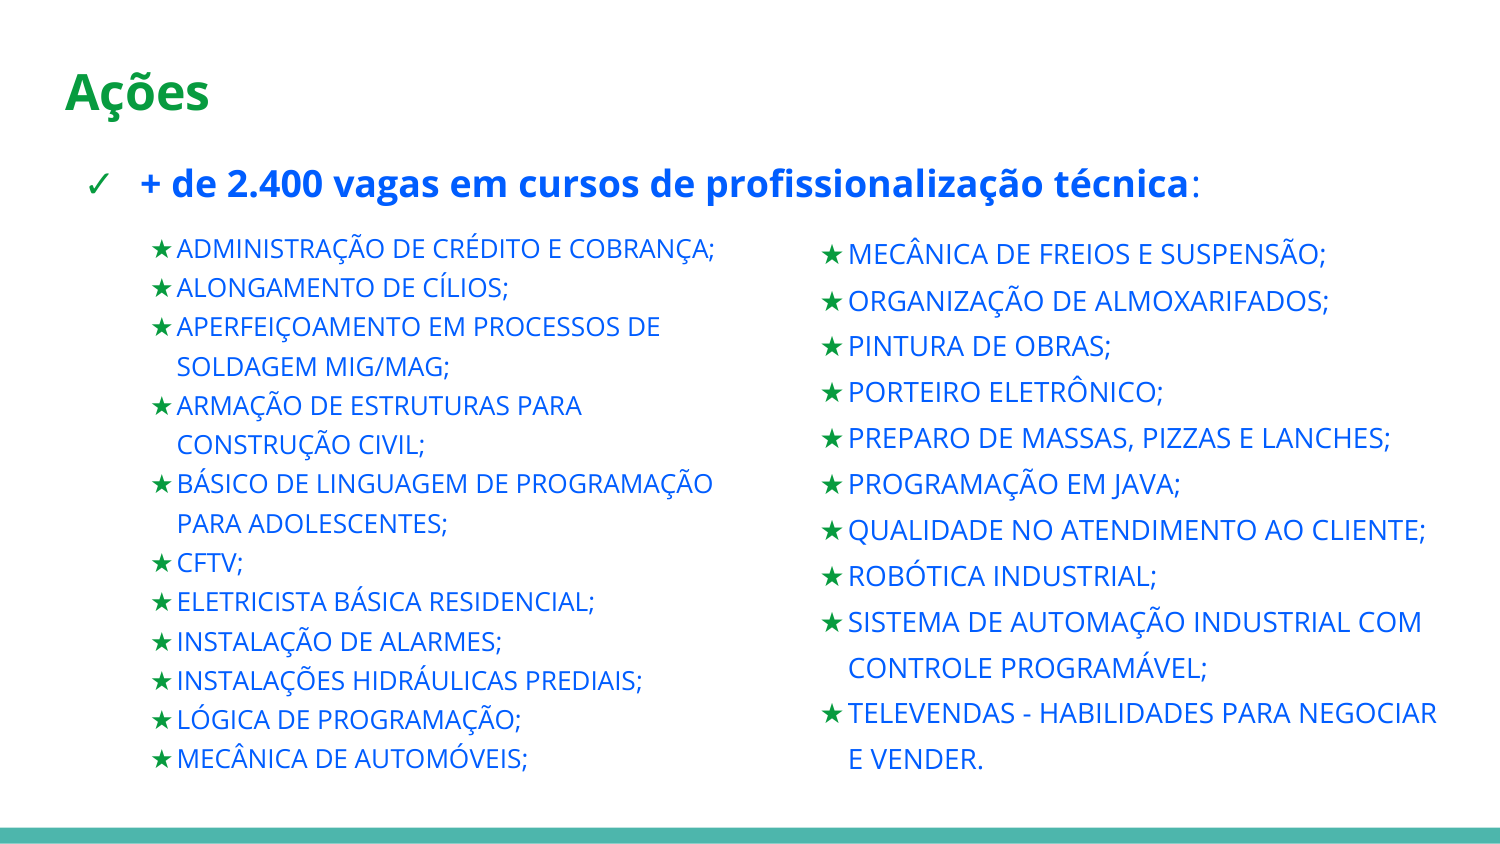

Ações
+ de 2.400 vagas em cursos de profissionalização técnica:
ADMINISTRAÇÃO DE CRÉDITO E COBRANÇA;
ALONGAMENTO DE CÍLIOS;
APERFEIÇOAMENTO EM PROCESSOS DE SOLDAGEM MIG/MAG;
ARMAÇÃO DE ESTRUTURAS PARA CONSTRUÇÃO CIVIL;
BÁSICO DE LINGUAGEM DE PROGRAMAÇÃO PARA ADOLESCENTES;
CFTV;
ELETRICISTA BÁSICA RESIDENCIAL;
INSTALAÇÃO DE ALARMES;
INSTALAÇÕES HIDRÁULICAS PREDIAIS;
LÓGICA DE PROGRAMAÇÃO;
MECÂNICA DE AUTOMÓVEIS;
MECÂNICA DE FREIOS E SUSPENSÃO;
ORGANIZAÇÃO DE ALMOXARIFADOS;
PINTURA DE OBRAS;
PORTEIRO ELETRÔNICO;
PREPARO DE MASSAS, PIZZAS E LANCHES;
PROGRAMAÇÃO EM JAVA;
QUALIDADE NO ATENDIMENTO AO CLIENTE;
ROBÓTICA INDUSTRIAL;
SISTEMA DE AUTOMAÇÃO INDUSTRIAL COM CONTROLE PROGRAMÁVEL;
TELEVENDAS - HABILIDADES PARA NEGOCIAR E VENDER.